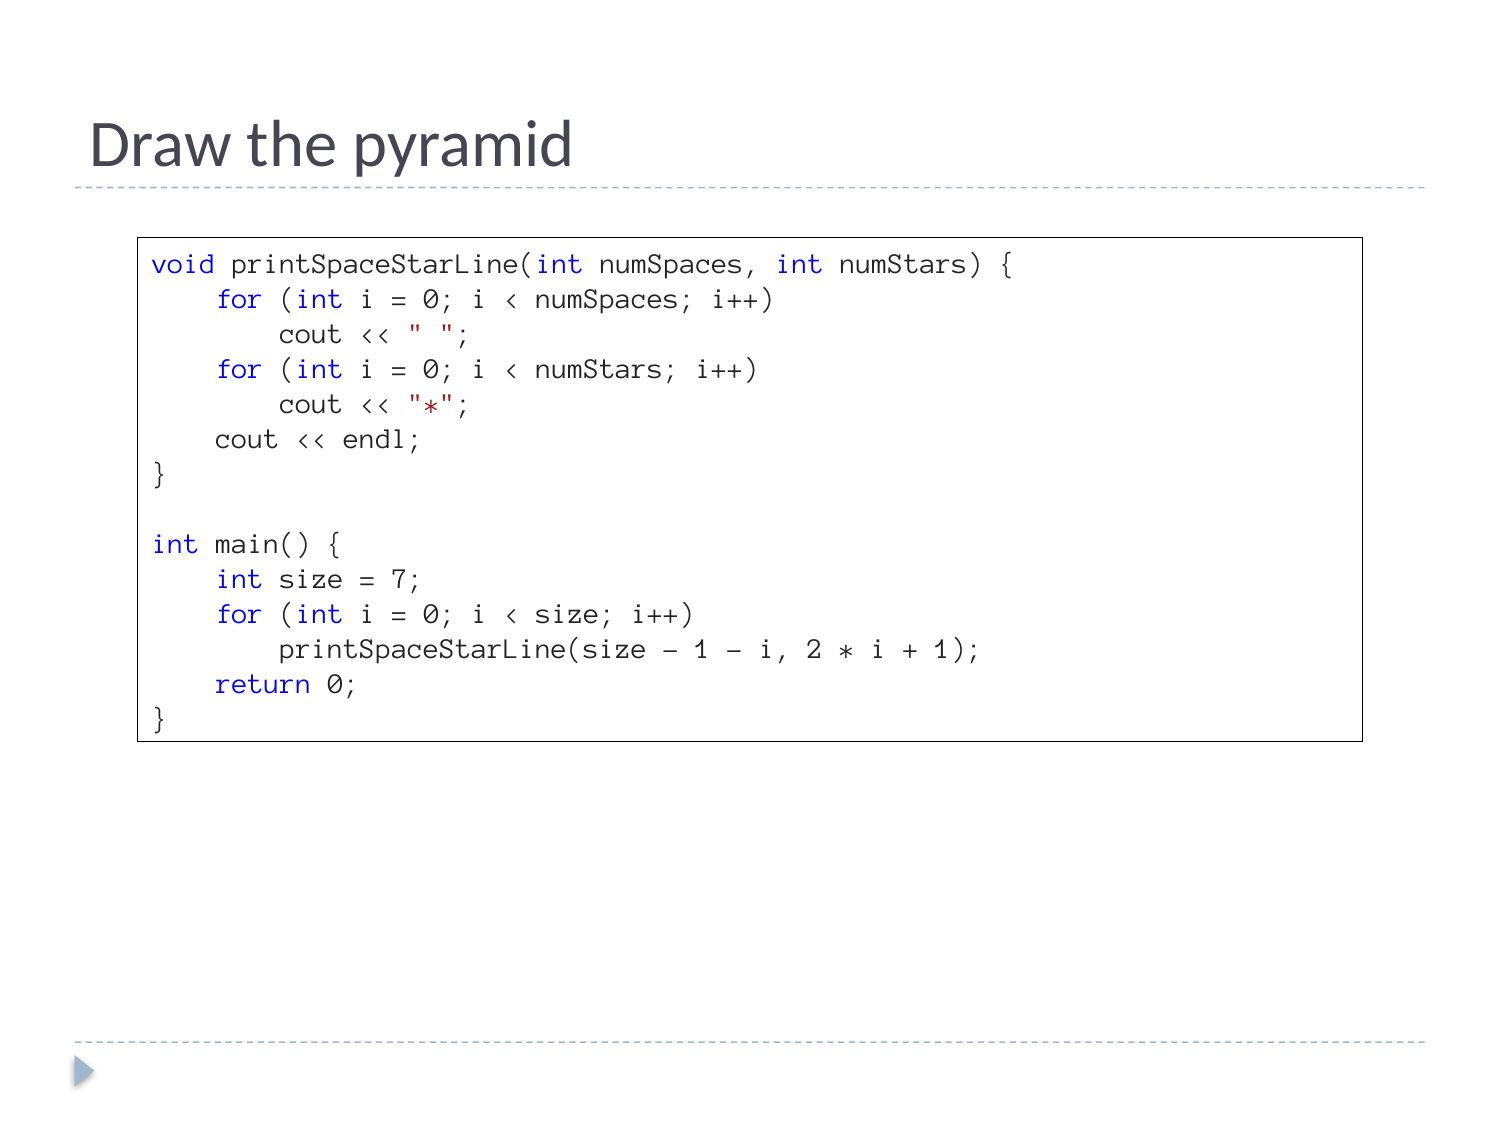

# Draw the pyramid
void printSpaceStarLine(int numSpaces, int numStars) {
    for (int i = 0; i < numSpaces; i++)
        cout << " ";
    for (int i = 0; i < numStars; i++)
        cout << "*";
    cout << endl;
}
int main() {
    int size = 7;
    for (int i = 0; i < size; i++)
        printSpaceStarLine(size - 1 - i, 2 * i + 1);
    return 0;
}